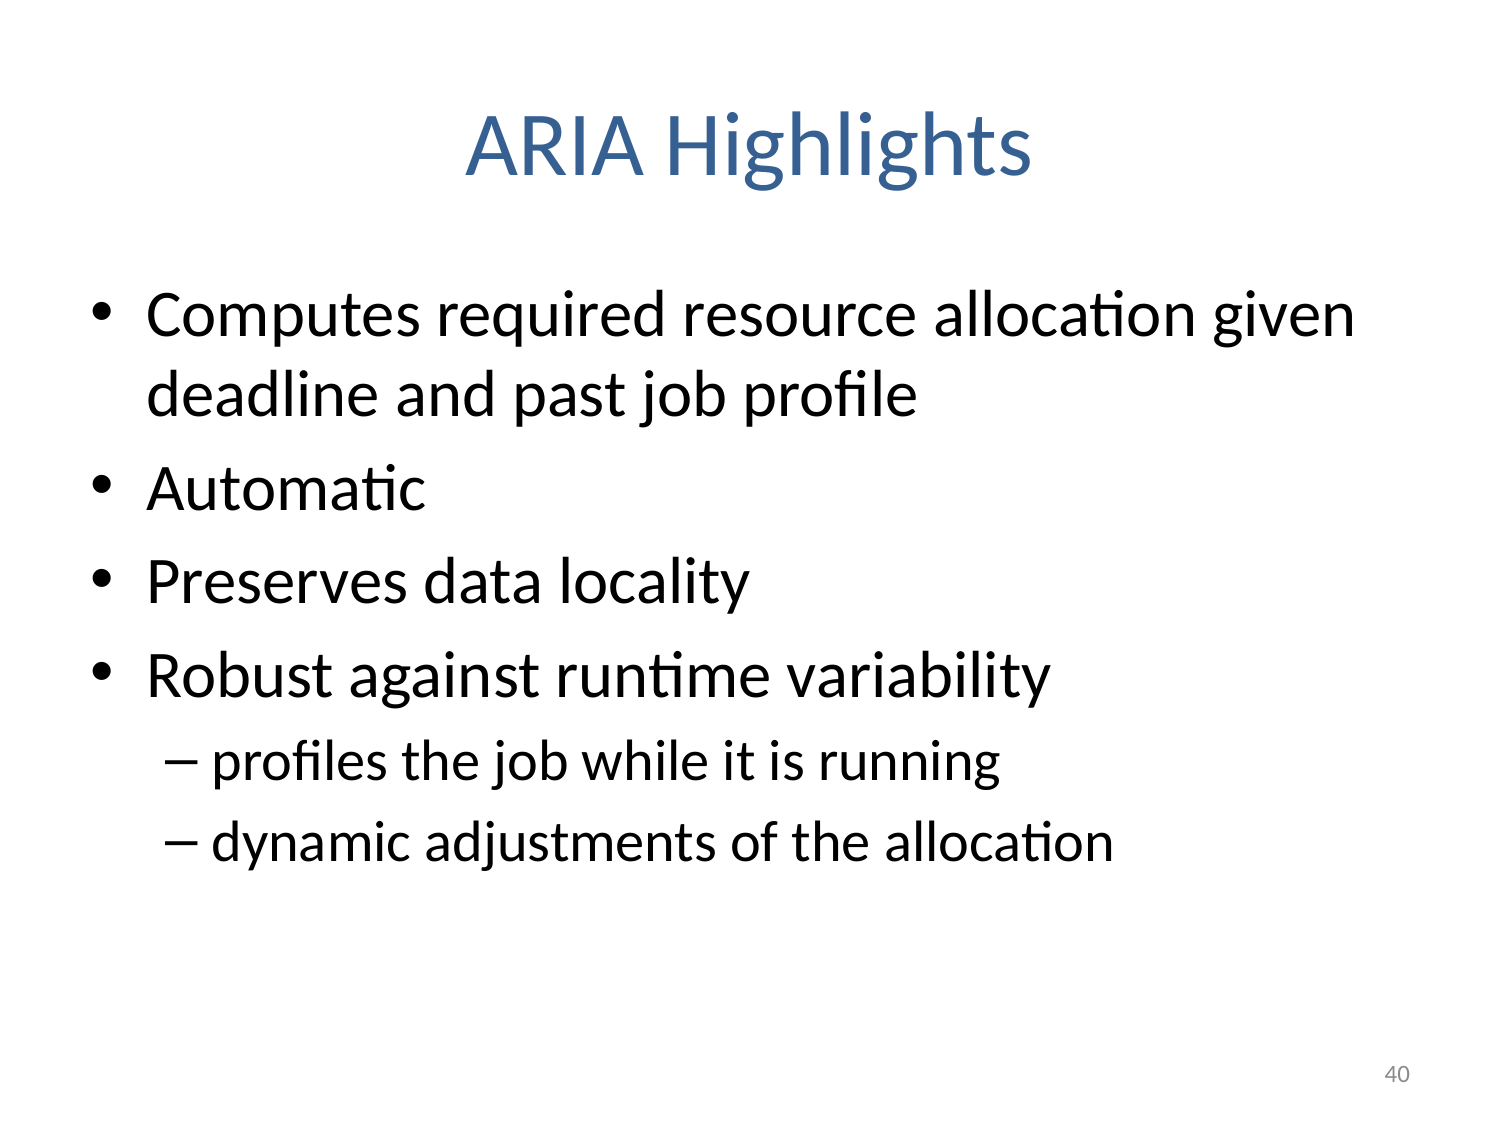

# ARIA Highlights
Computes required resource allocation given deadline and past job profile
Automatic
Preserves data locality
Robust against runtime variability
profiles the job while it is running
dynamic adjustments of the allocation
40